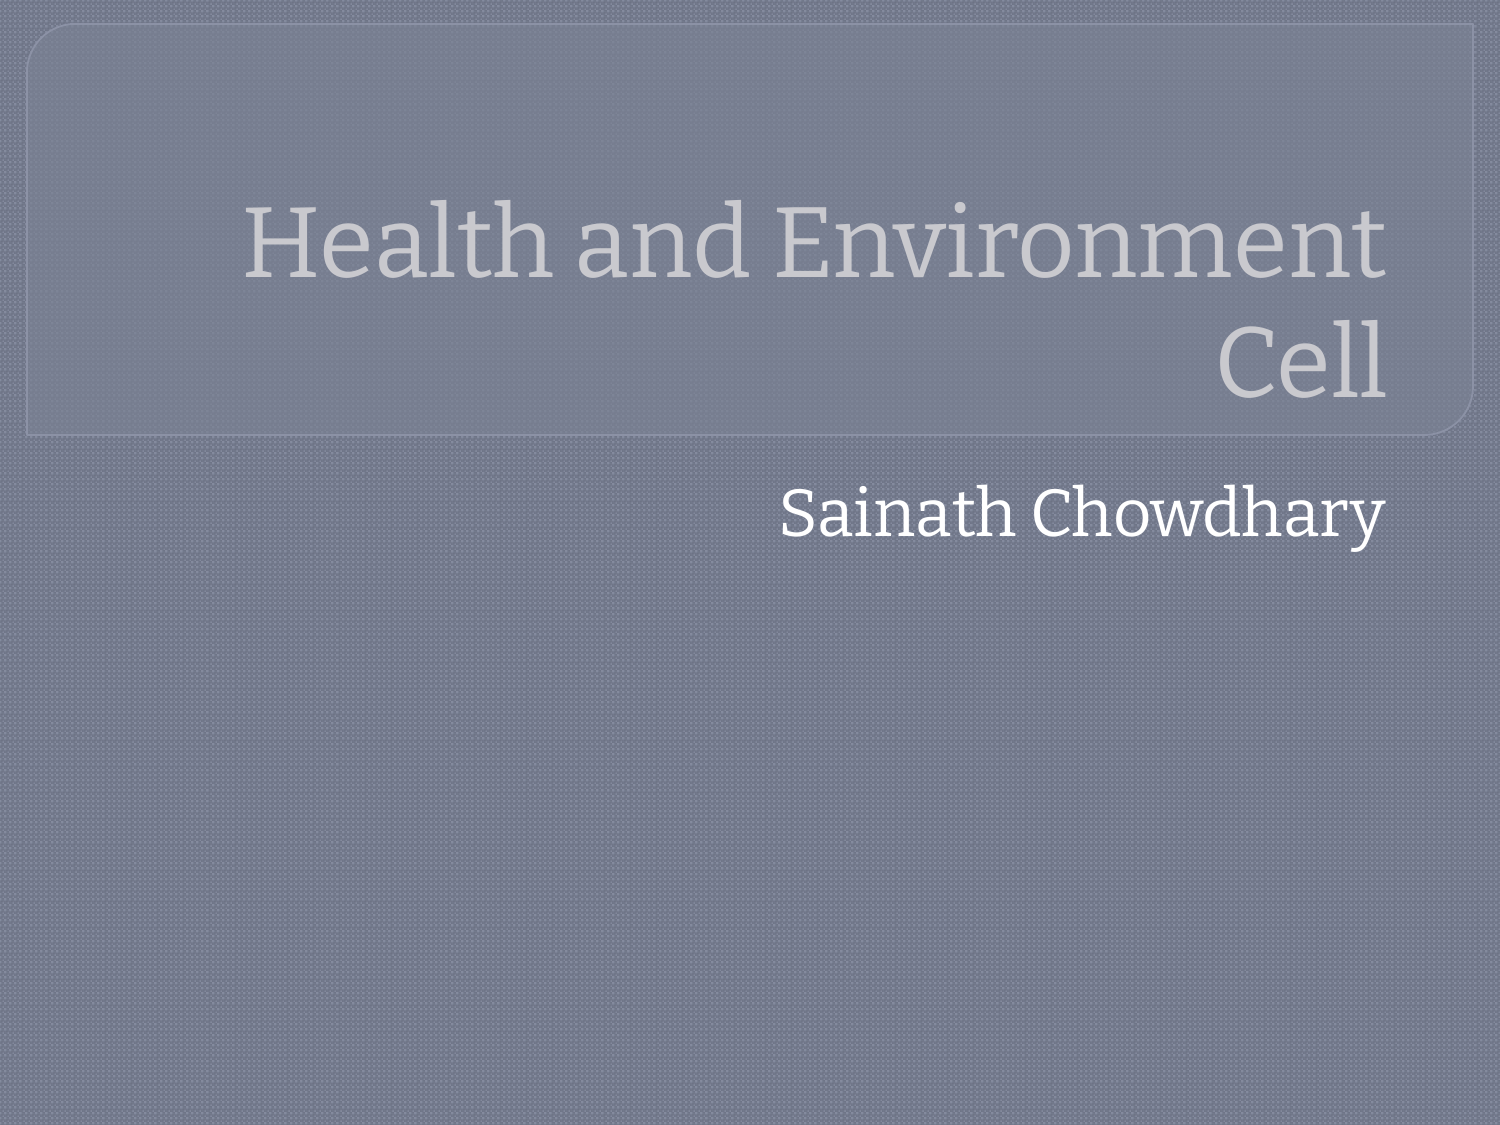

# Health and Environment Cell
Sainath Chowdhary